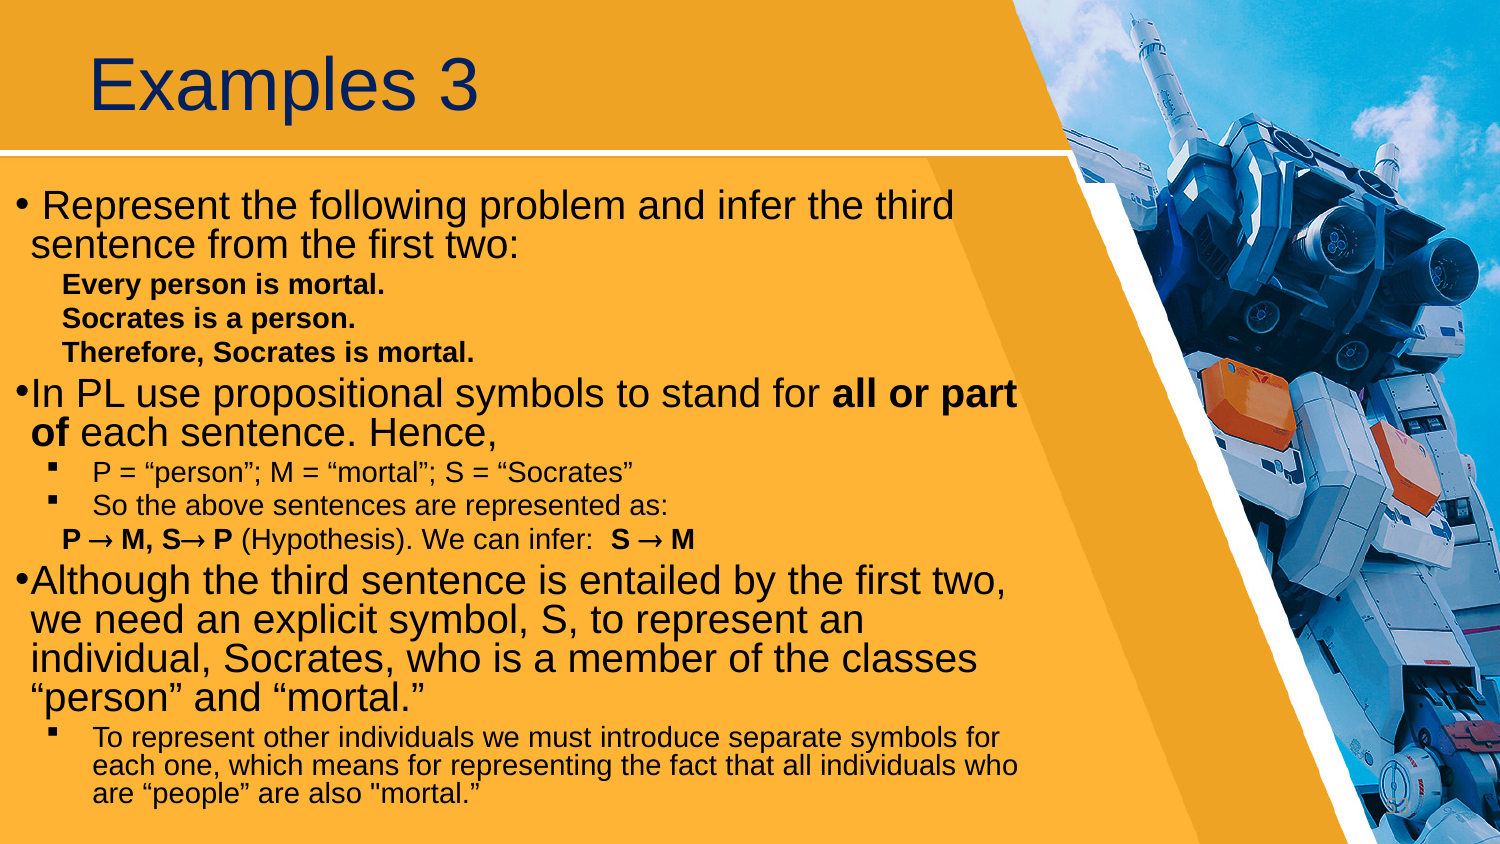

# Examples 3
 Represent the following problem and infer the third sentence from the first two:
		Every person is mortal.
		Socrates is a person.
		Therefore, Socrates is mortal.
In PL use propositional symbols to stand for all or part of each sentence. Hence,
P = “person”; M = “mortal”; S = “Socrates”
So the above sentences are represented as:
		P → M, S→ P (Hypothesis). We can infer:  S → M
Although the third sentence is entailed by the first two, we need an explicit symbol, S, to represent an individual, Socrates, who is a member of the classes “person” and “mortal.”
To represent other individuals we must introduce separate symbols for each one, which means for representing the fact that all individuals who are “people” are also "mortal.”
53